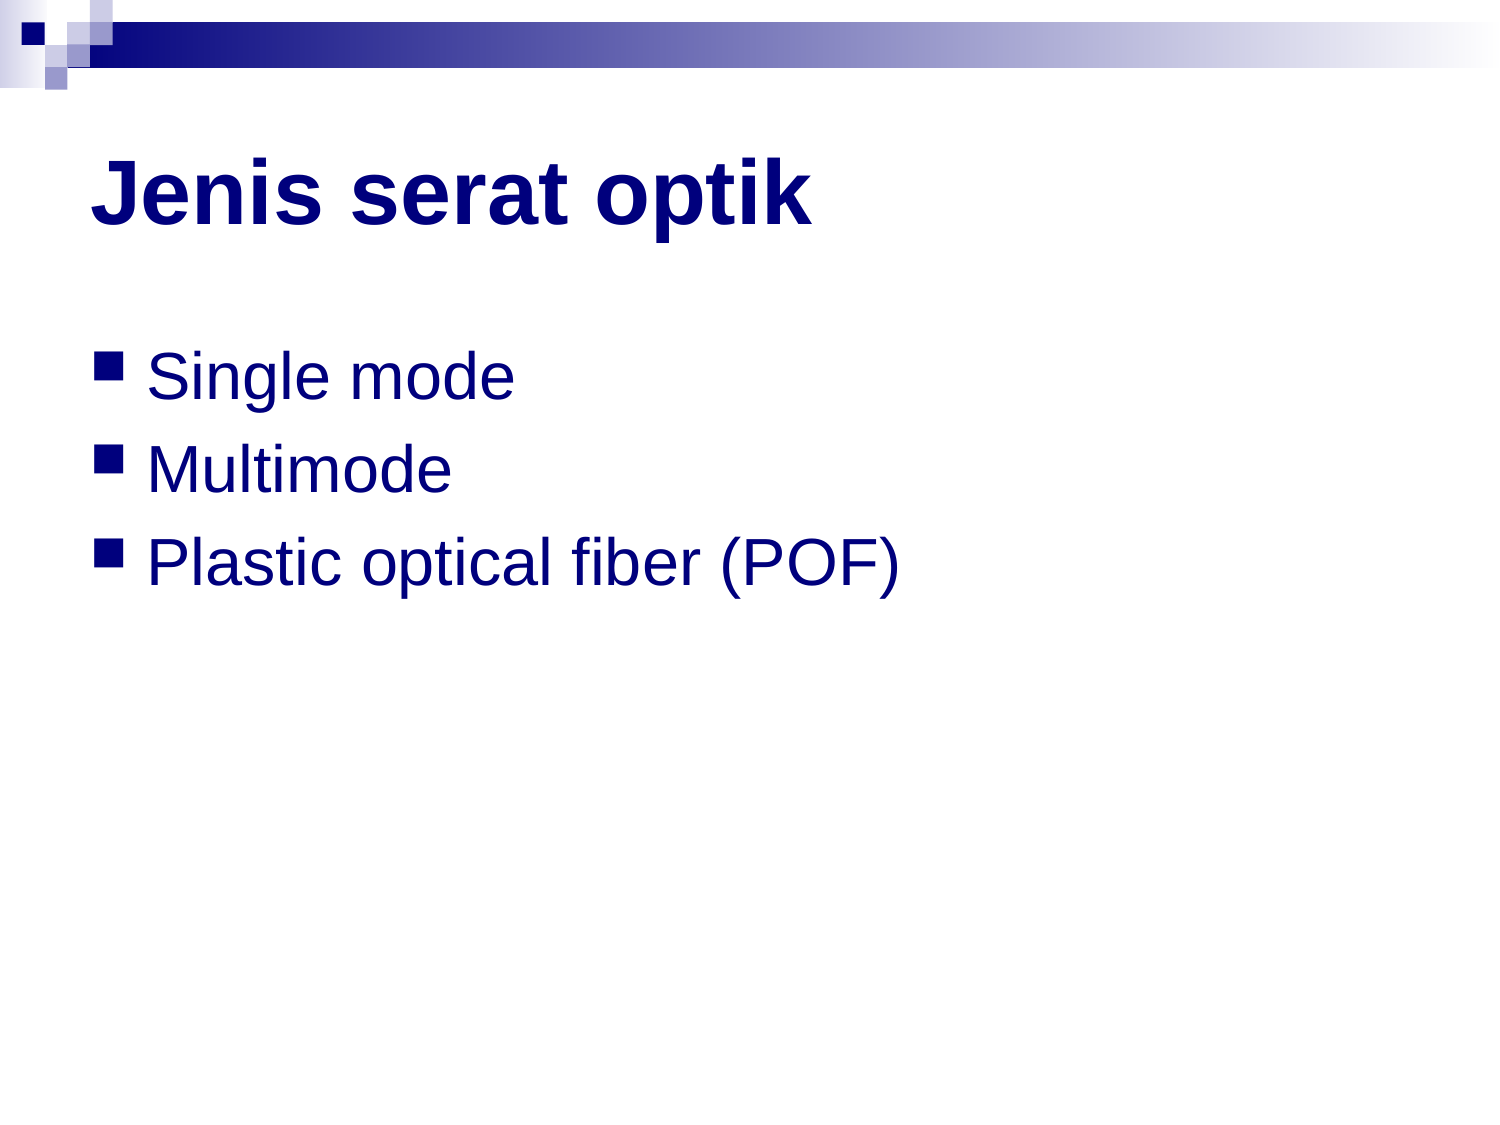

# Jenis serat optik
Single mode
Multimode
Plastic optical fiber (POF)